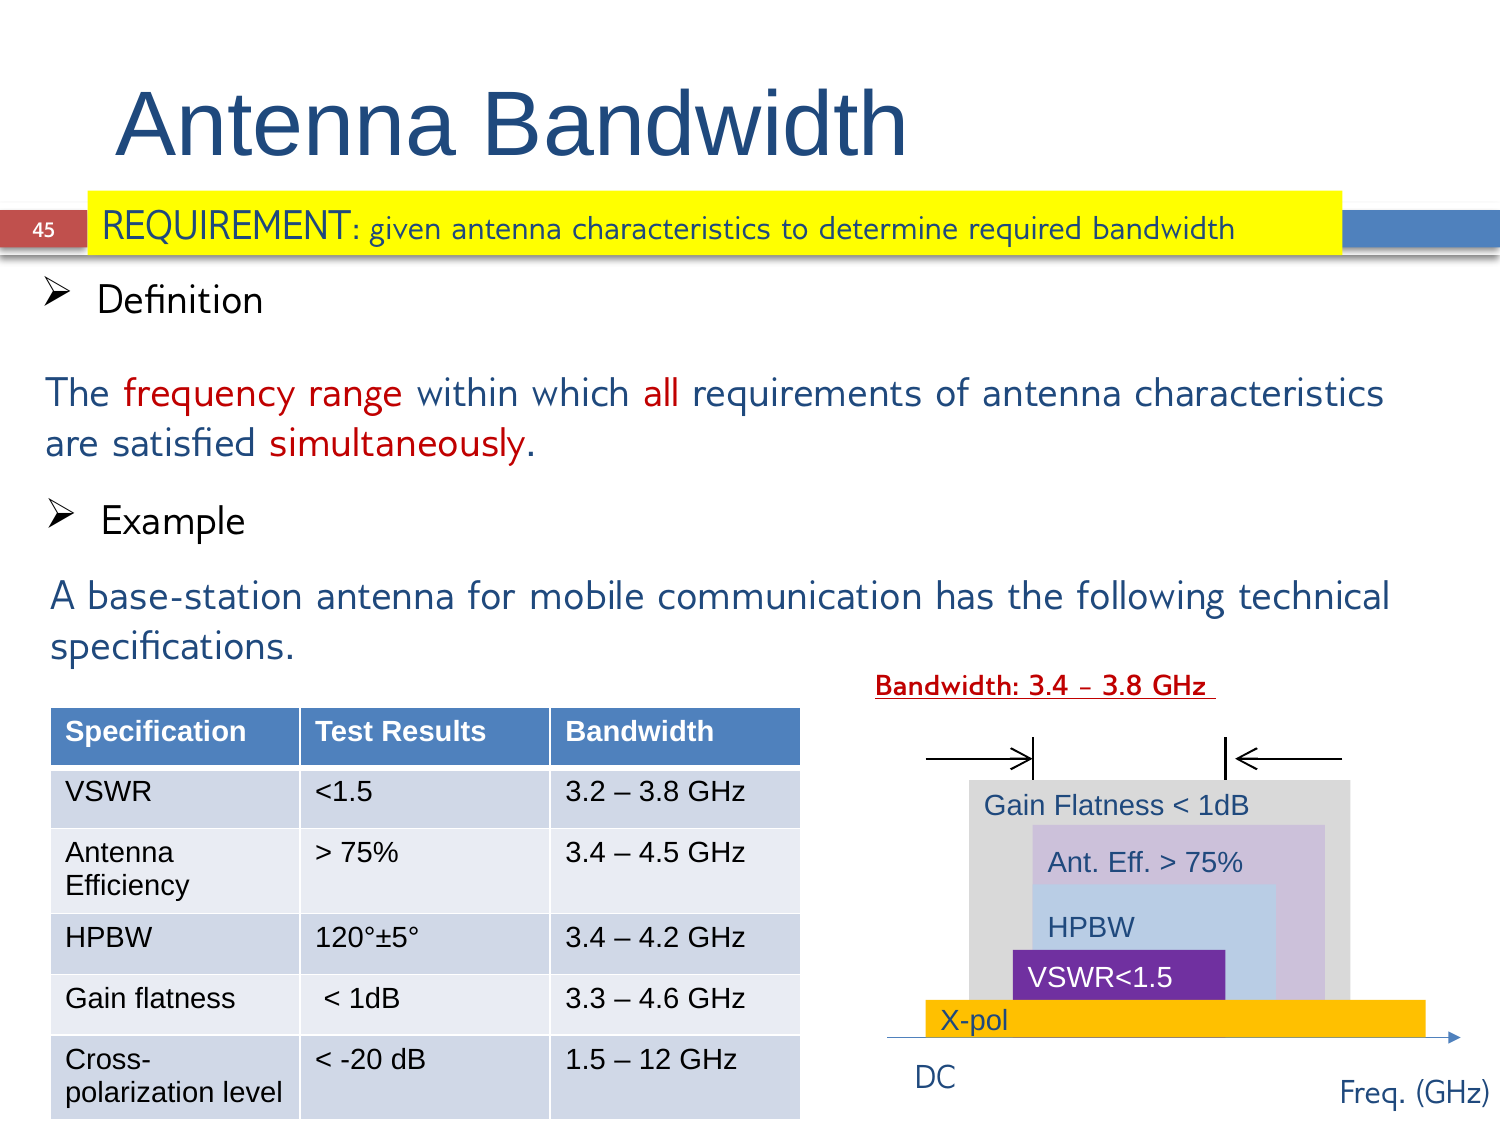

# Antenna Bandwidth
REQUIREMENT: given antenna characteristics to determine required bandwidth
45
Definition
The frequency range within which all requirements of antenna characteristics are satisfied simultaneously.
Example
A base-station antenna for mobile communication has the following technical specifications.
Bandwidth: 3.4 – 3.8 GHz
| Specification | Test Results | Bandwidth |
| --- | --- | --- |
| VSWR | <1.5 | 3.2 – 3.8 GHz |
| Antenna Efficiency | > 75% | 3.4 – 4.5 GHz |
| HPBW | 120°±5° | 3.4 – 4.2 GHz |
| Gain flatness | < 1dB | 3.3 – 4.6 GHz |
| Cross-polarization level | < -20 dB | 1.5 – 12 GHz |
Gain Flatness < 1dB

Ant. Eff. > 75%

HPBW

VSWR<1.5

X-pol
DC
Freq. (GHz)